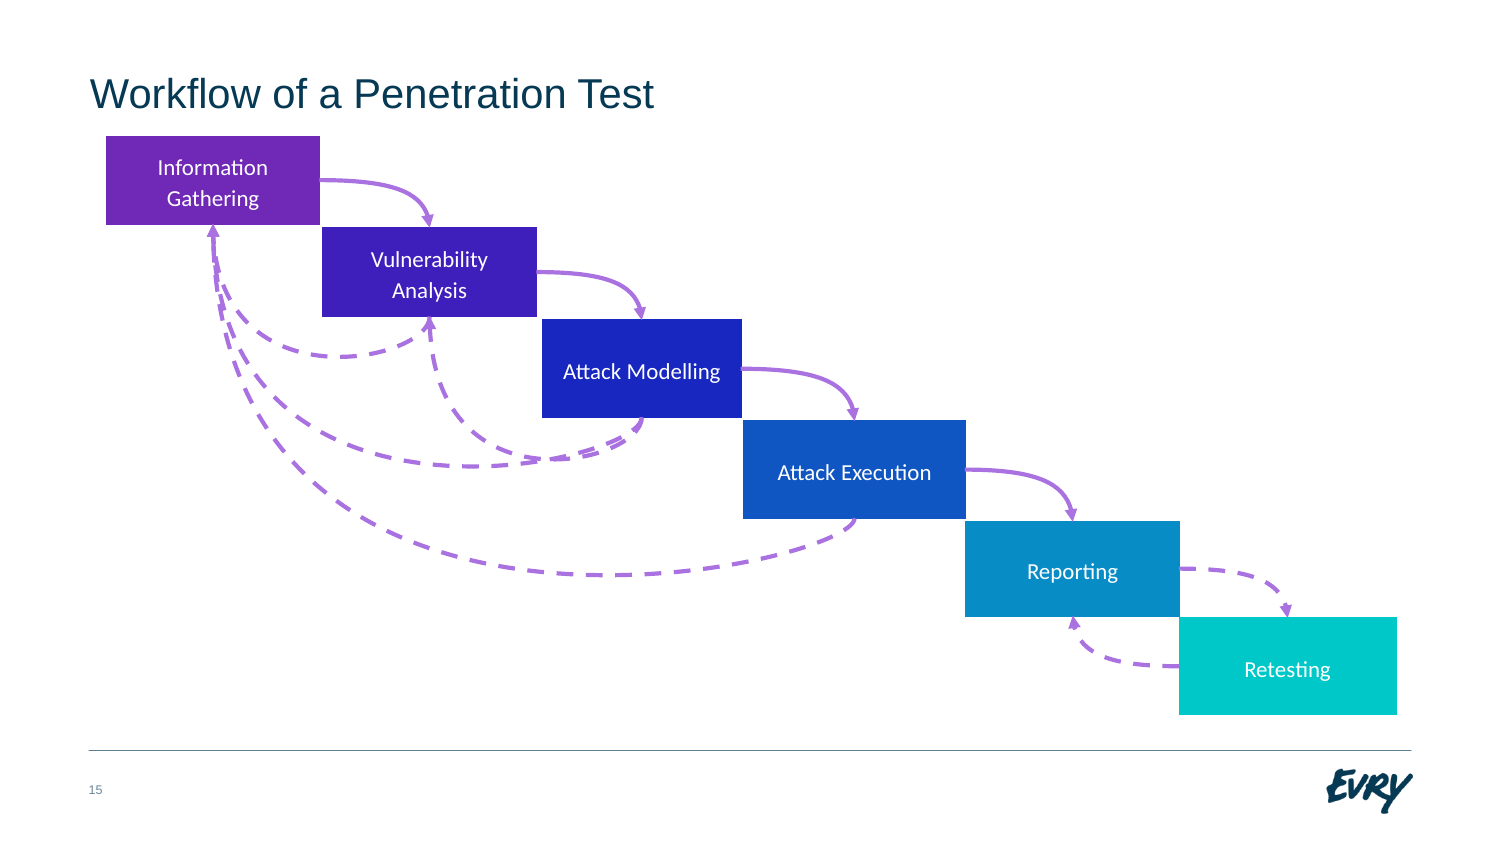

# Workflow of a Penetration Test

Information Gathering
Vulnerability
Analysis
Attack Modelling
Attack Execution
Reporting
Retesting
15